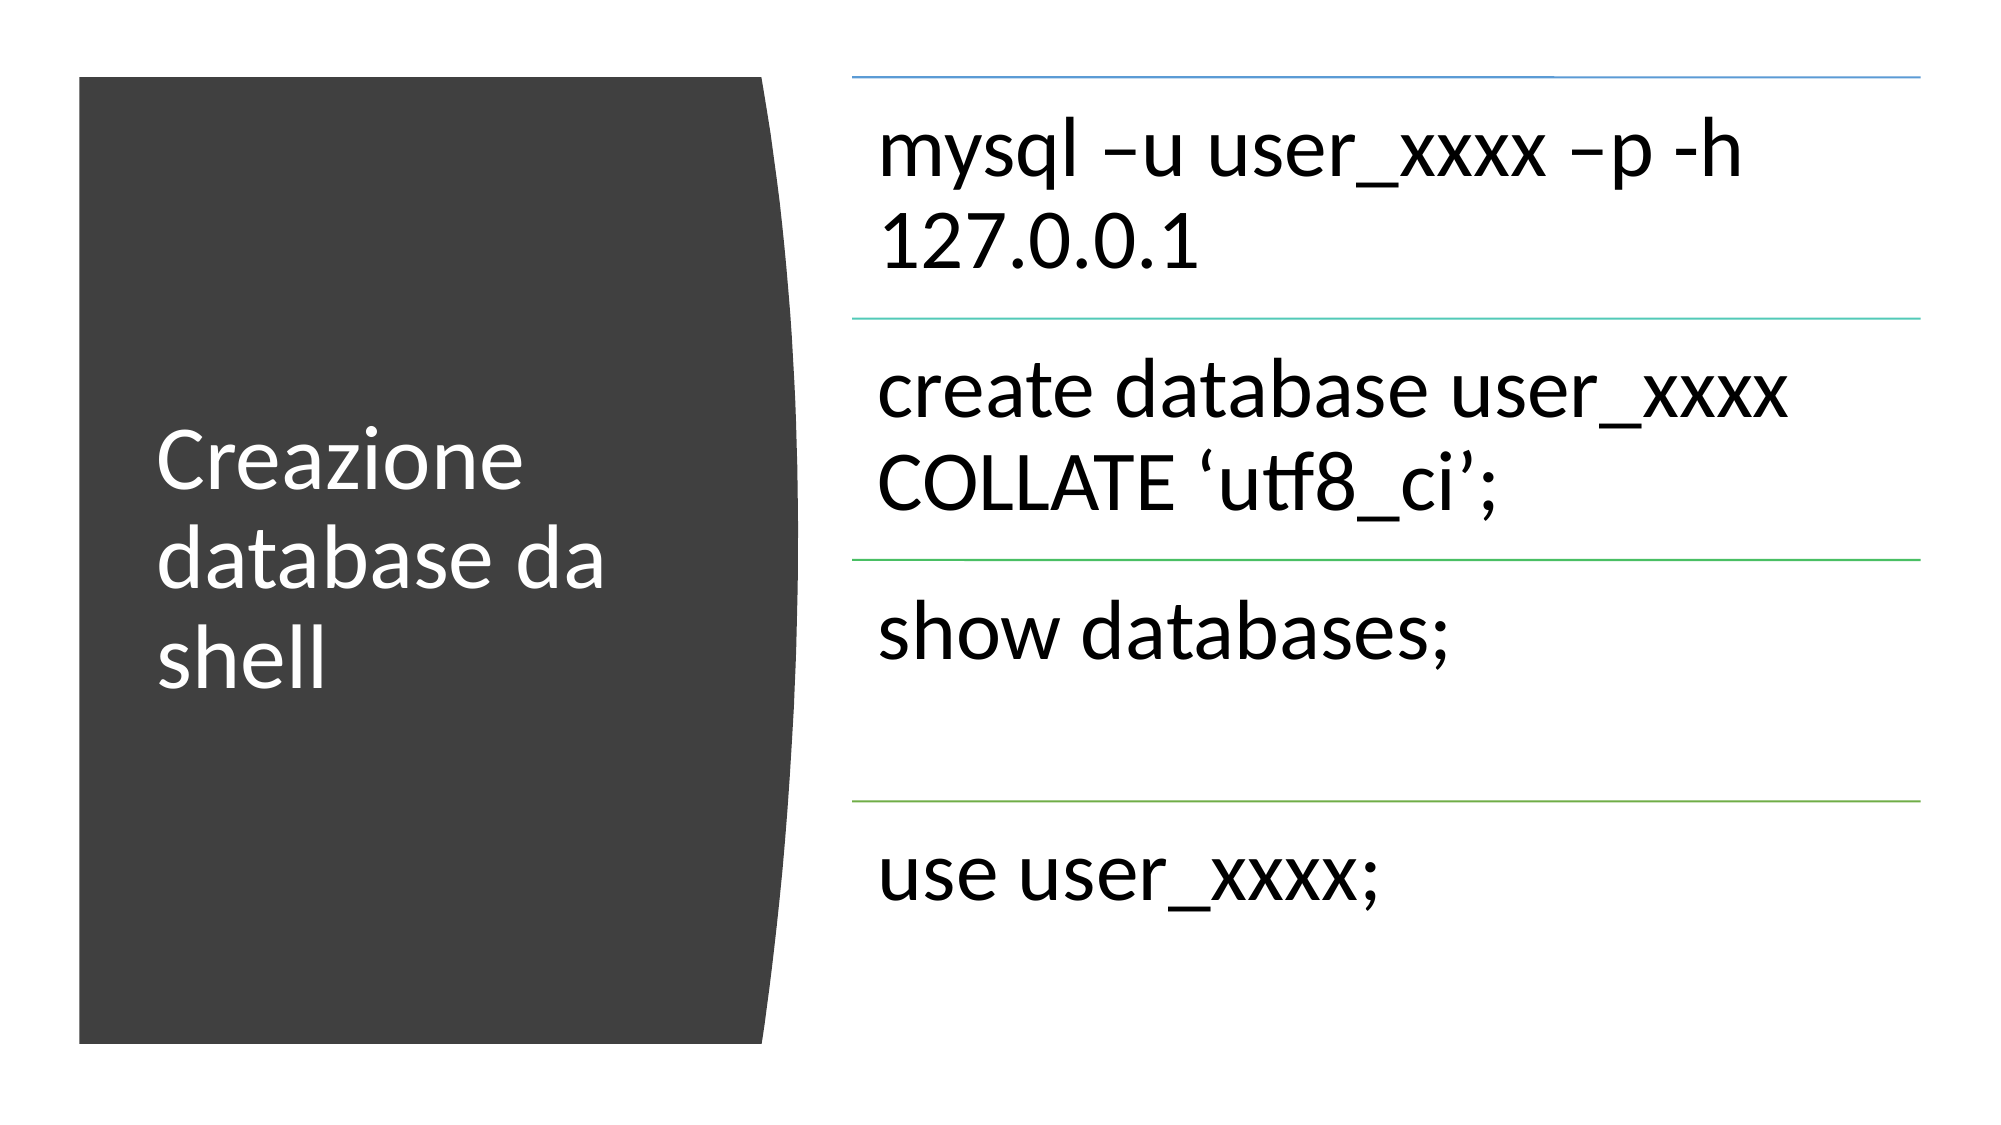

mysql –u user_xxxx –p -h 127.0.0.1
create database user_xxxx COLLATE ‘utf8_ci’;
show databases;
use user_xxxx;

# Creazione database da shell